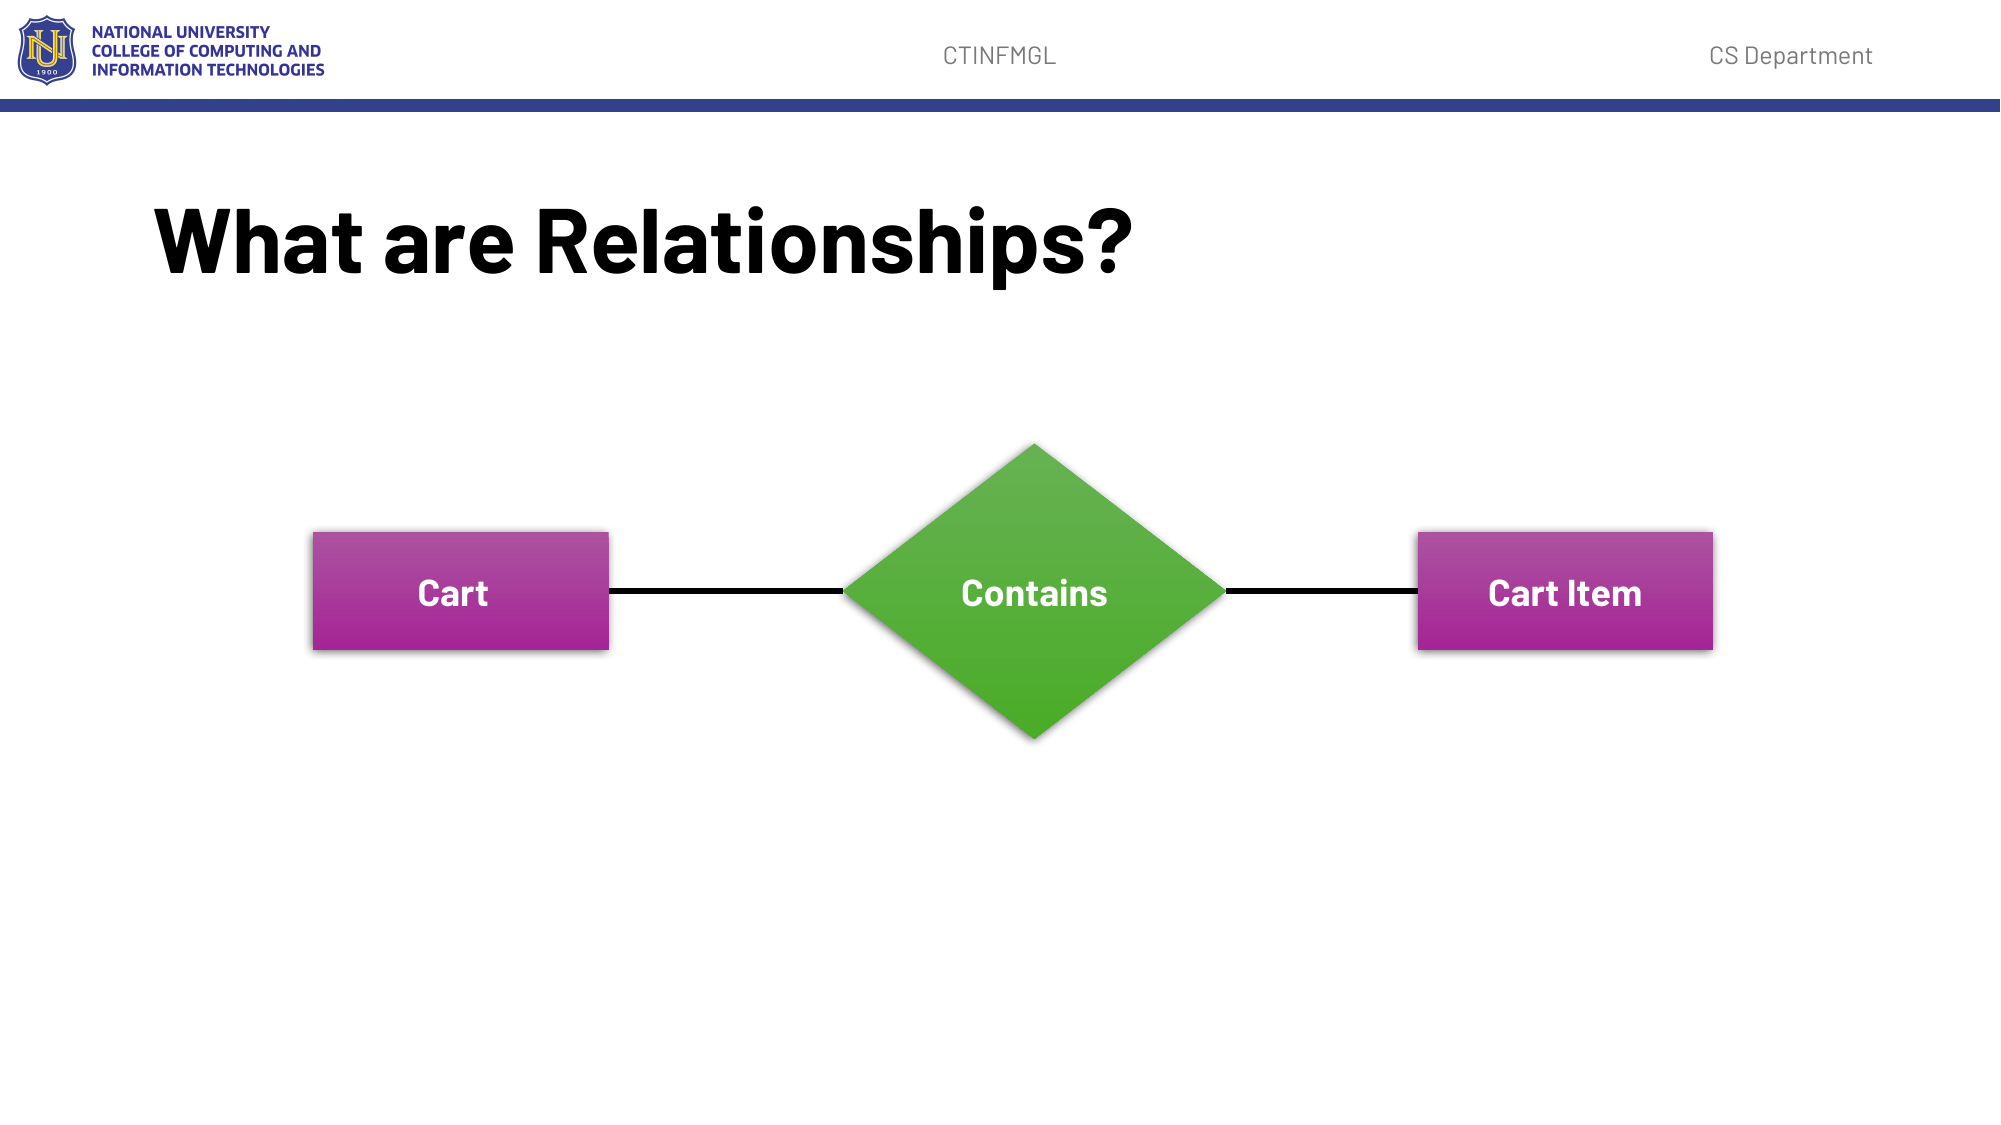

# What are Relationships?
Contains
Cart
Cart Item